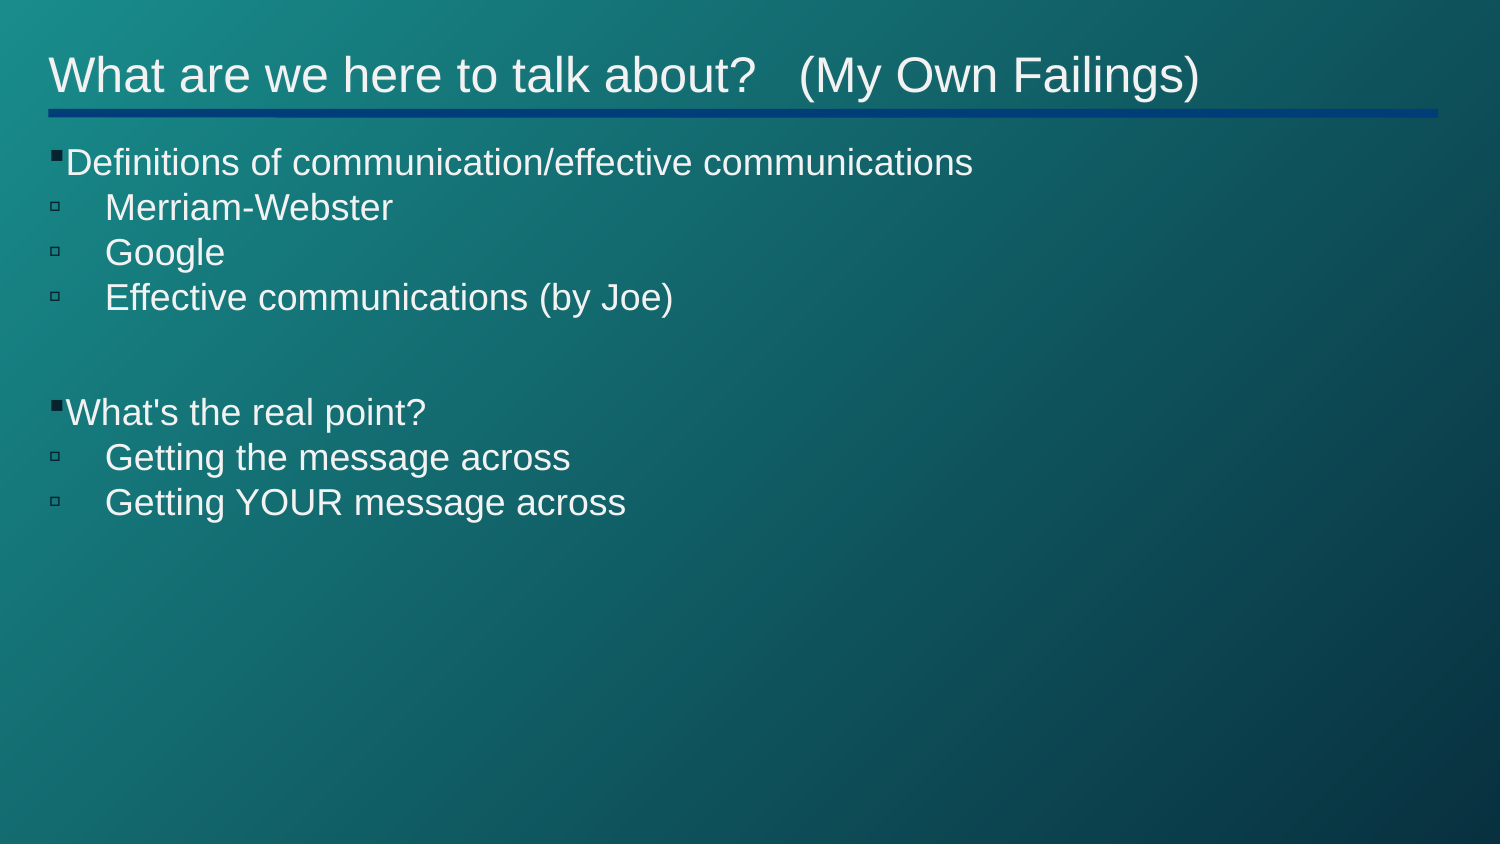

# What are we here to talk about?	(My Own Failings)
Definitions of communication/effective communications
Merriam-Webster
Google
Effective communications (by Joe)

What's the real point?
Getting the message across
Getting YOUR message across